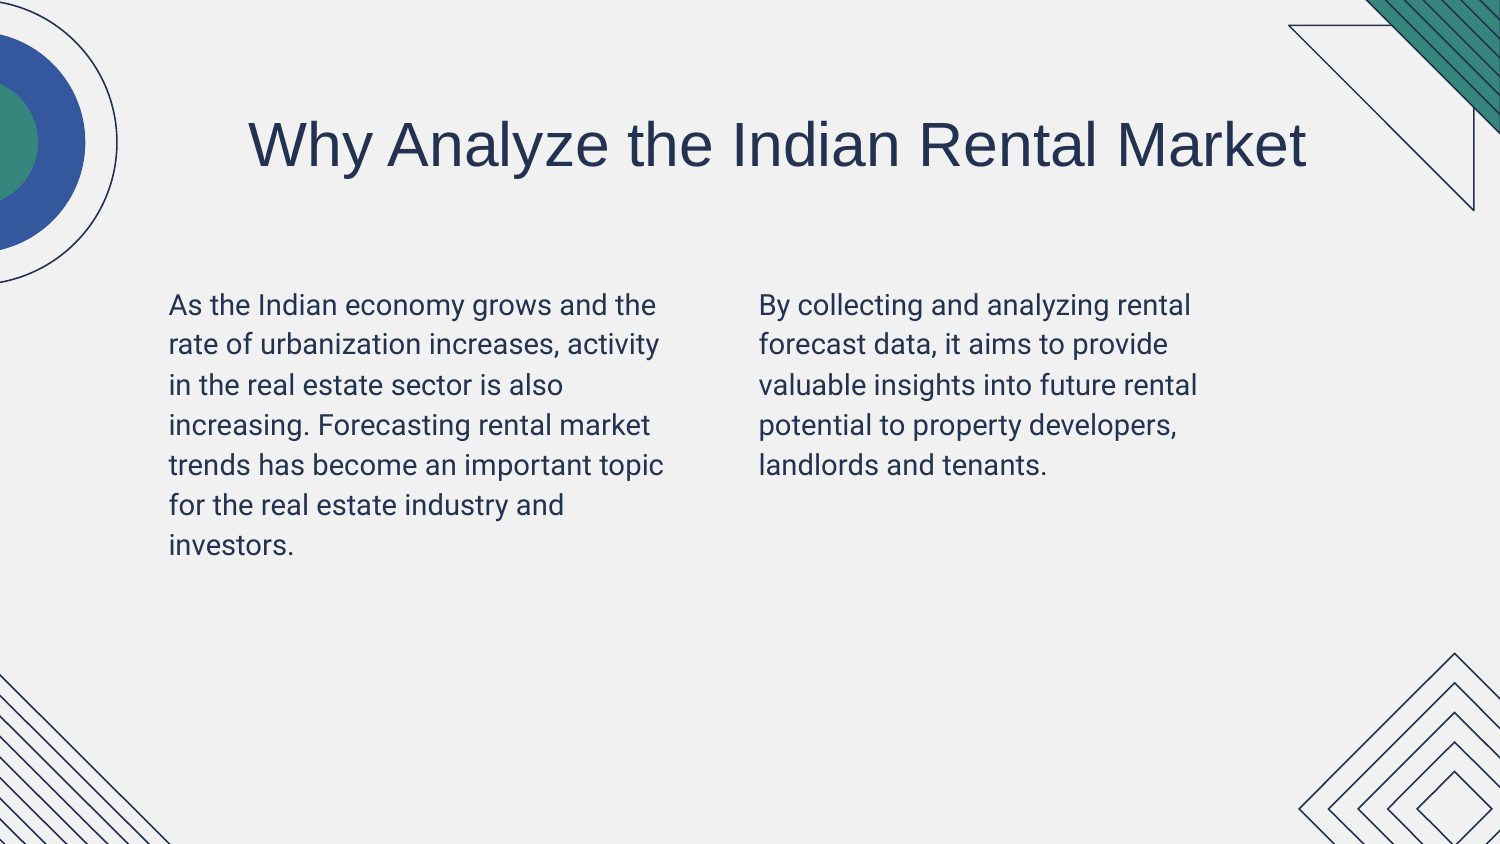

# Why Analyze the Indian Rental Market
As the Indian economy grows and the rate of urbanization increases, activity in the real estate sector is also increasing. Forecasting rental market trends has become an important topic for the real estate industry and investors.
By collecting and analyzing rental forecast data, it aims to provide valuable insights into future rental potential to property developers, landlords and tenants.